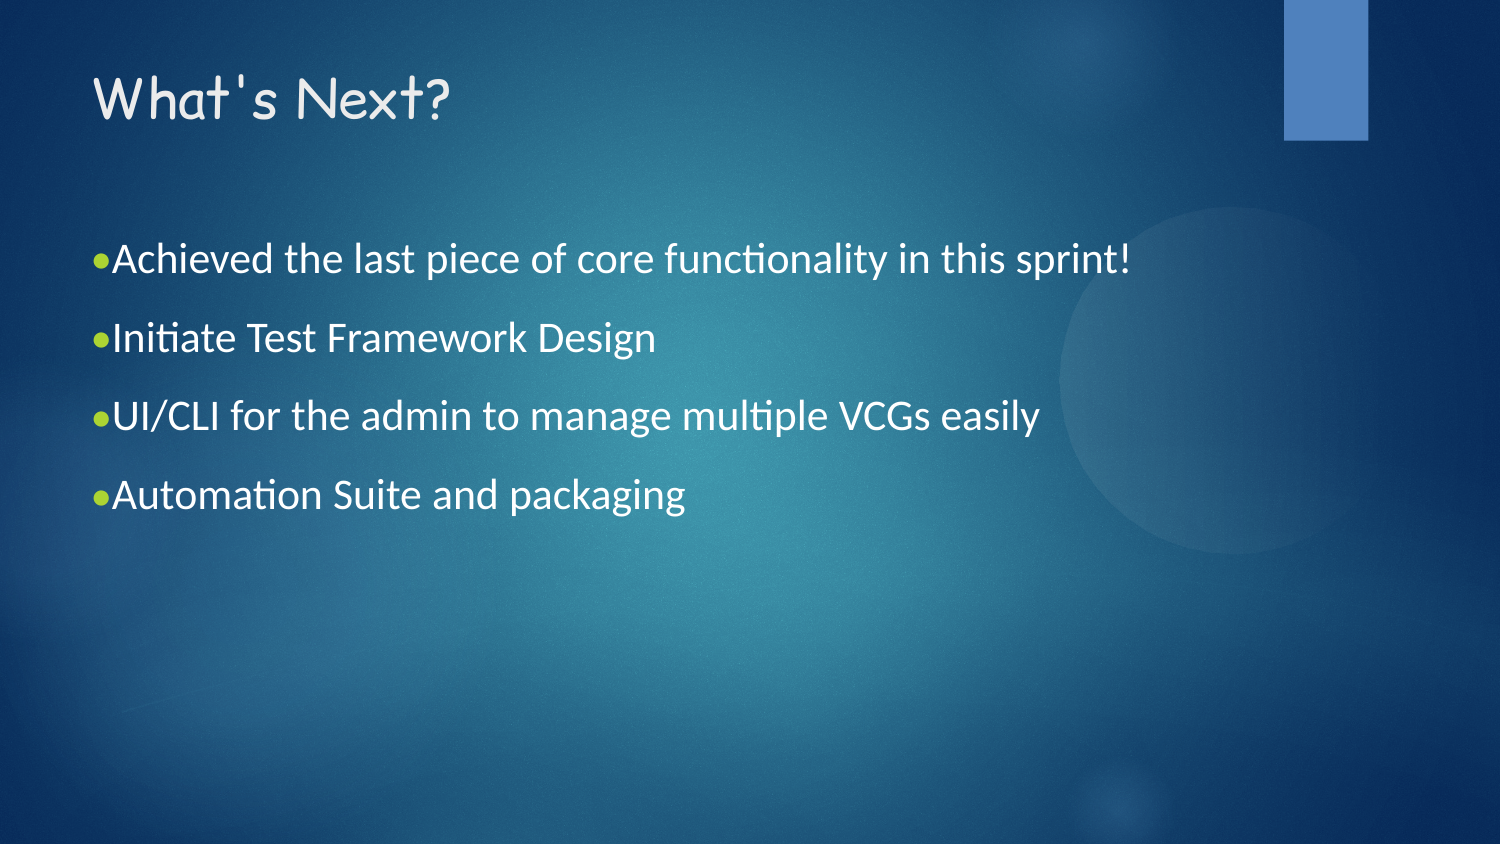

What's Next?

Achieved the last piece of core functionality in this sprint!
Initiate Test Framework Design
UI/CLI for the admin to manage multiple VCGs easily
Automation Suite and packaging